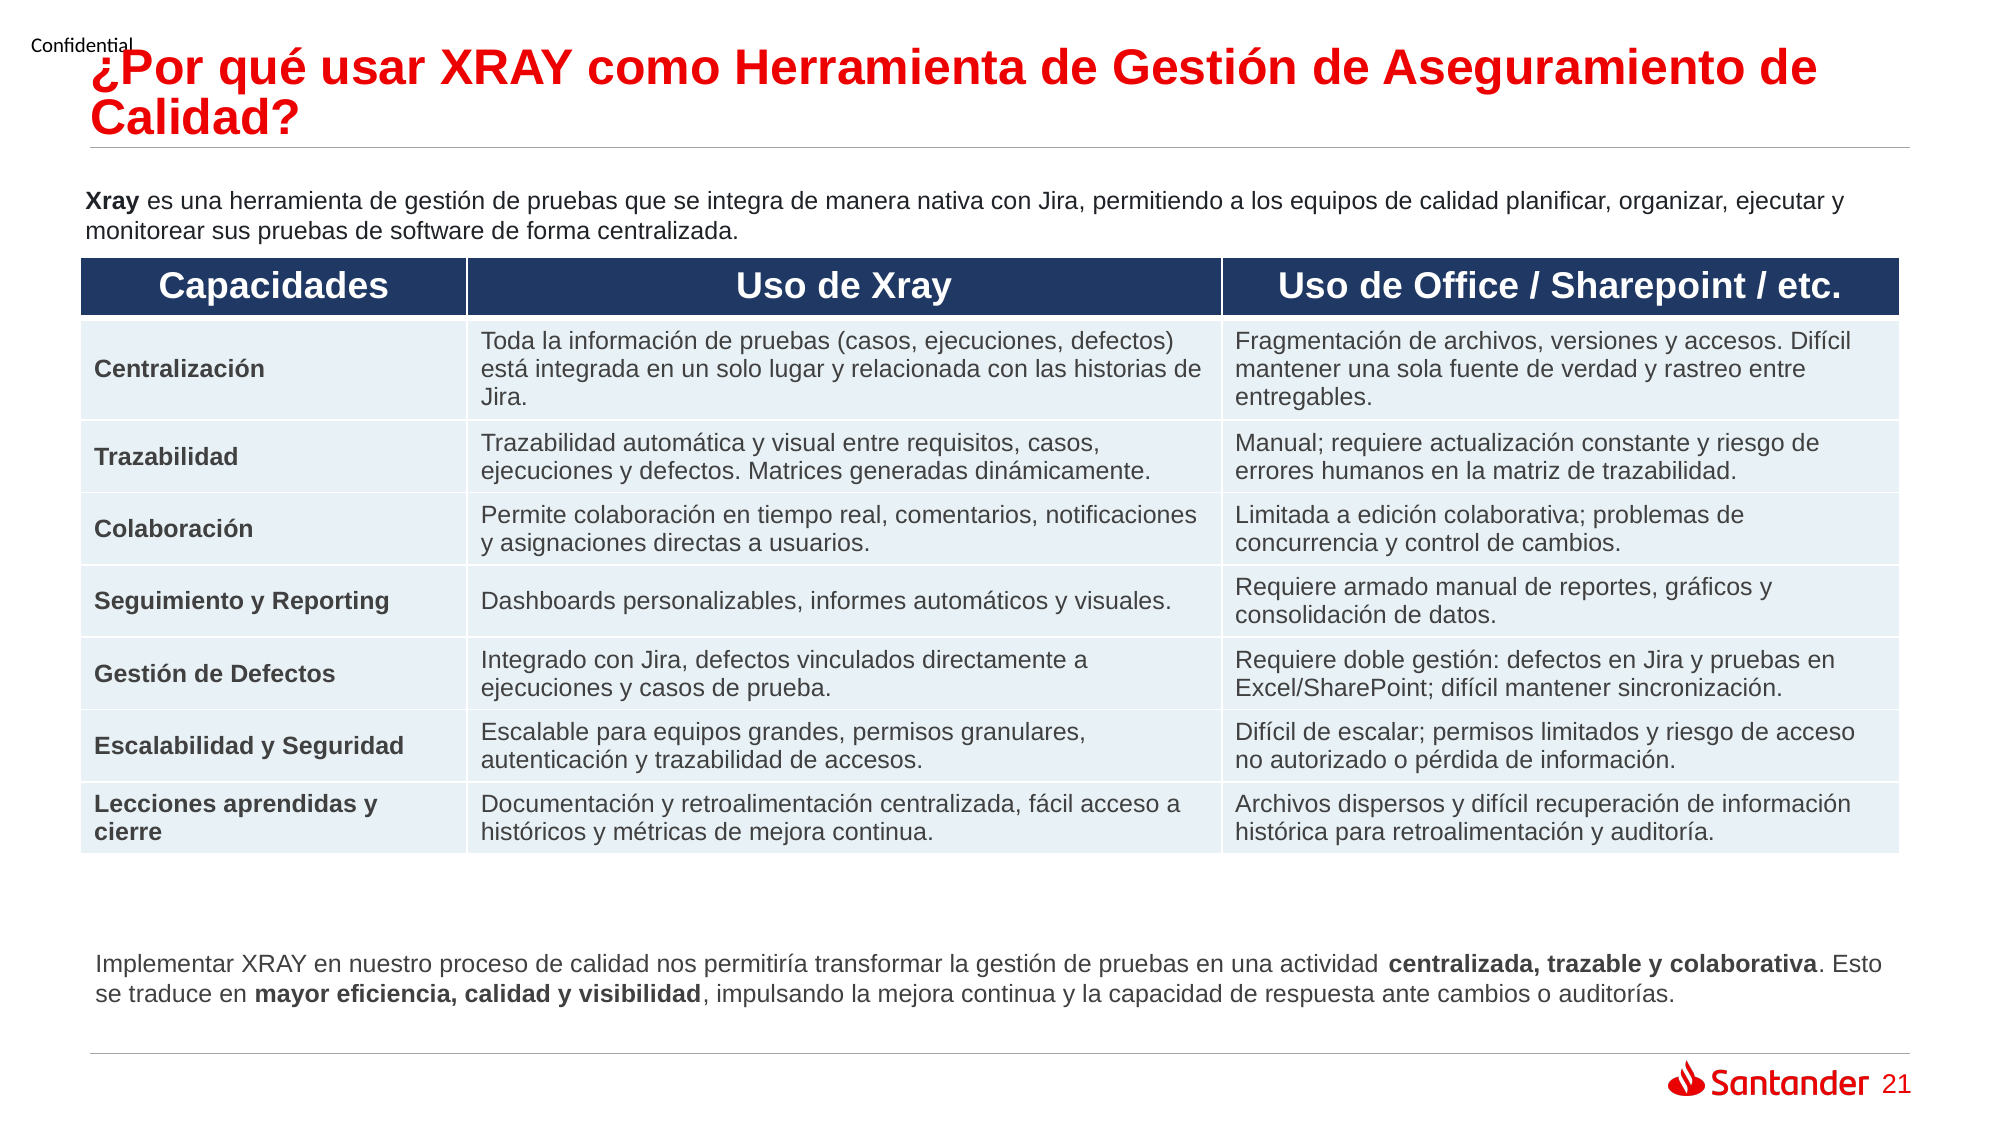

# ¿Por qué usar XRAY como Herramienta de Gestión de Aseguramiento de Calidad?
Xray es una herramienta de gestión de pruebas que se integra de manera nativa con Jira, permitiendo a los equipos de calidad planificar, organizar, ejecutar y monitorear sus pruebas de software de forma centralizada.
| Capacidades | Uso de Xray | Uso de Office / Sharepoint / etc. |
| --- | --- | --- |
| Centralización | Toda la información de pruebas (casos, ejecuciones, defectos) está integrada en un solo lugar y relacionada con las historias de Jira. | Fragmentación de archivos, versiones y accesos. Difícil mantener una sola fuente de verdad y rastreo entre entregables. |
| Trazabilidad | Trazabilidad automática y visual entre requisitos, casos, ejecuciones y defectos. Matrices generadas dinámicamente. | Manual; requiere actualización constante y riesgo de errores humanos en la matriz de trazabilidad. |
| Colaboración | Permite colaboración en tiempo real, comentarios, notificaciones y asignaciones directas a usuarios. | Limitada a edición colaborativa; problemas de concurrencia y control de cambios. |
| Seguimiento y Reporting | Dashboards personalizables, informes automáticos y visuales. | Requiere armado manual de reportes, gráficos y consolidación de datos. |
| Gestión de Defectos | Integrado con Jira, defectos vinculados directamente a ejecuciones y casos de prueba. | Requiere doble gestión: defectos en Jira y pruebas en Excel/SharePoint; difícil mantener sincronización. |
| Escalabilidad y Seguridad | Escalable para equipos grandes, permisos granulares, autenticación y trazabilidad de accesos. | Difícil de escalar; permisos limitados y riesgo de acceso no autorizado o pérdida de información. |
| Lecciones aprendidas y cierre | Documentación y retroalimentación centralizada, fácil acceso a históricos y métricas de mejora continua. | Archivos dispersos y difícil recuperación de información histórica para retroalimentación y auditoría. |
Implementar XRAY en nuestro proceso de calidad nos permitiría transformar la gestión de pruebas en una actividad centralizada, trazable y colaborativa. Esto se traduce en mayor eficiencia, calidad y visibilidad, impulsando la mejora continua y la capacidad de respuesta ante cambios o auditorías.